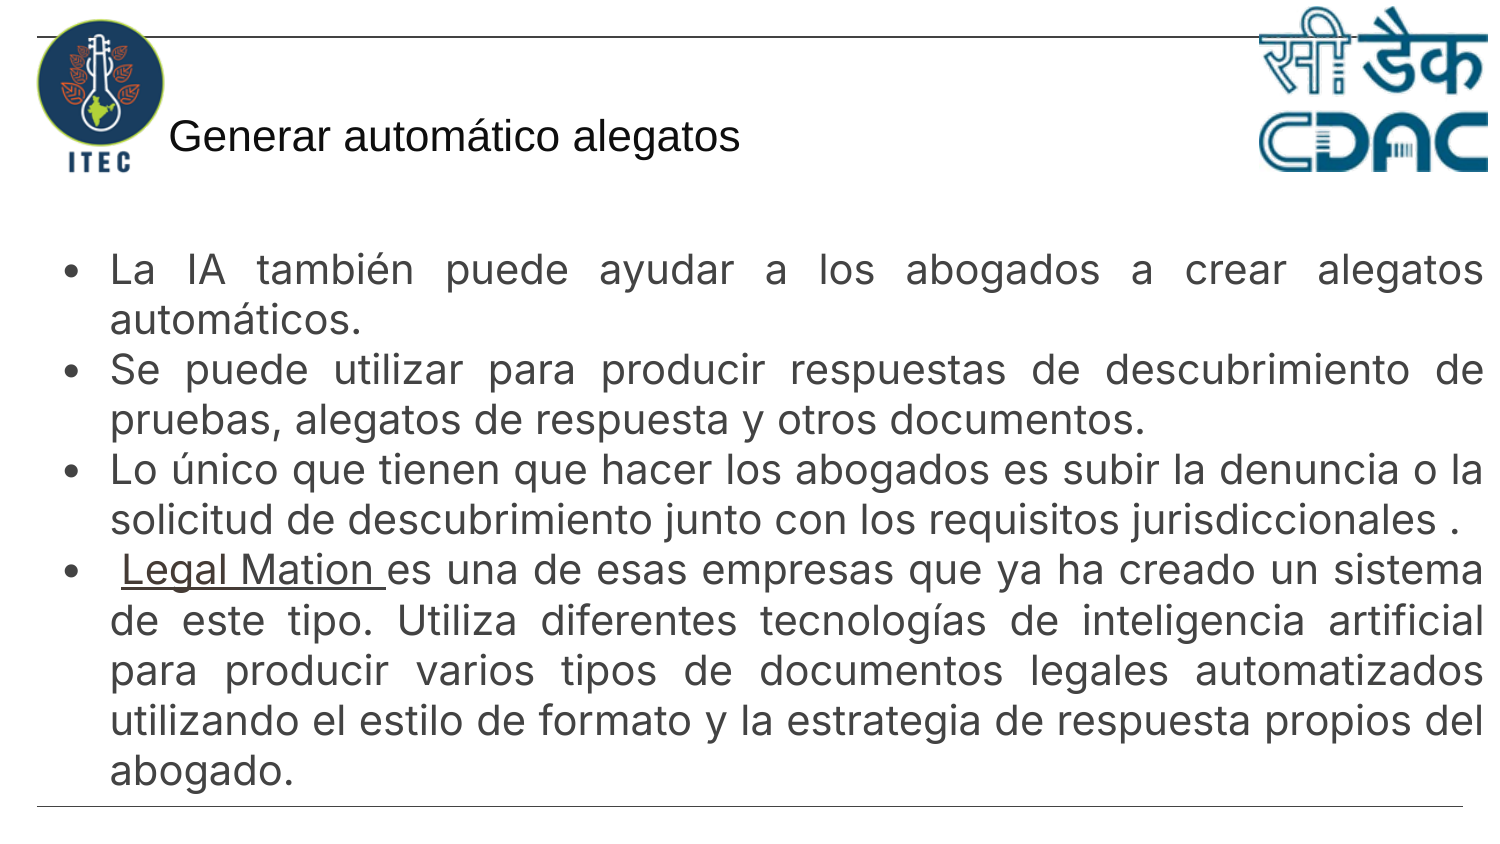

# Generar automático alegatos
La IA también puede ayudar a los abogados a crear alegatos automáticos.
Se puede utilizar para producir respuestas de descubrimiento de pruebas, alegatos de respuesta y otros documentos.
Lo único que tienen que hacer los abogados es subir la denuncia o la solicitud de descubrimiento junto con los requisitos jurisdiccionales .
 Legal Mation es una de esas empresas que ya ha creado un sistema de este tipo. Utiliza diferentes tecnologías de inteligencia artificial para producir varios tipos de documentos legales automatizados utilizando el estilo de formato y la estrategia de respuesta propios del abogado.